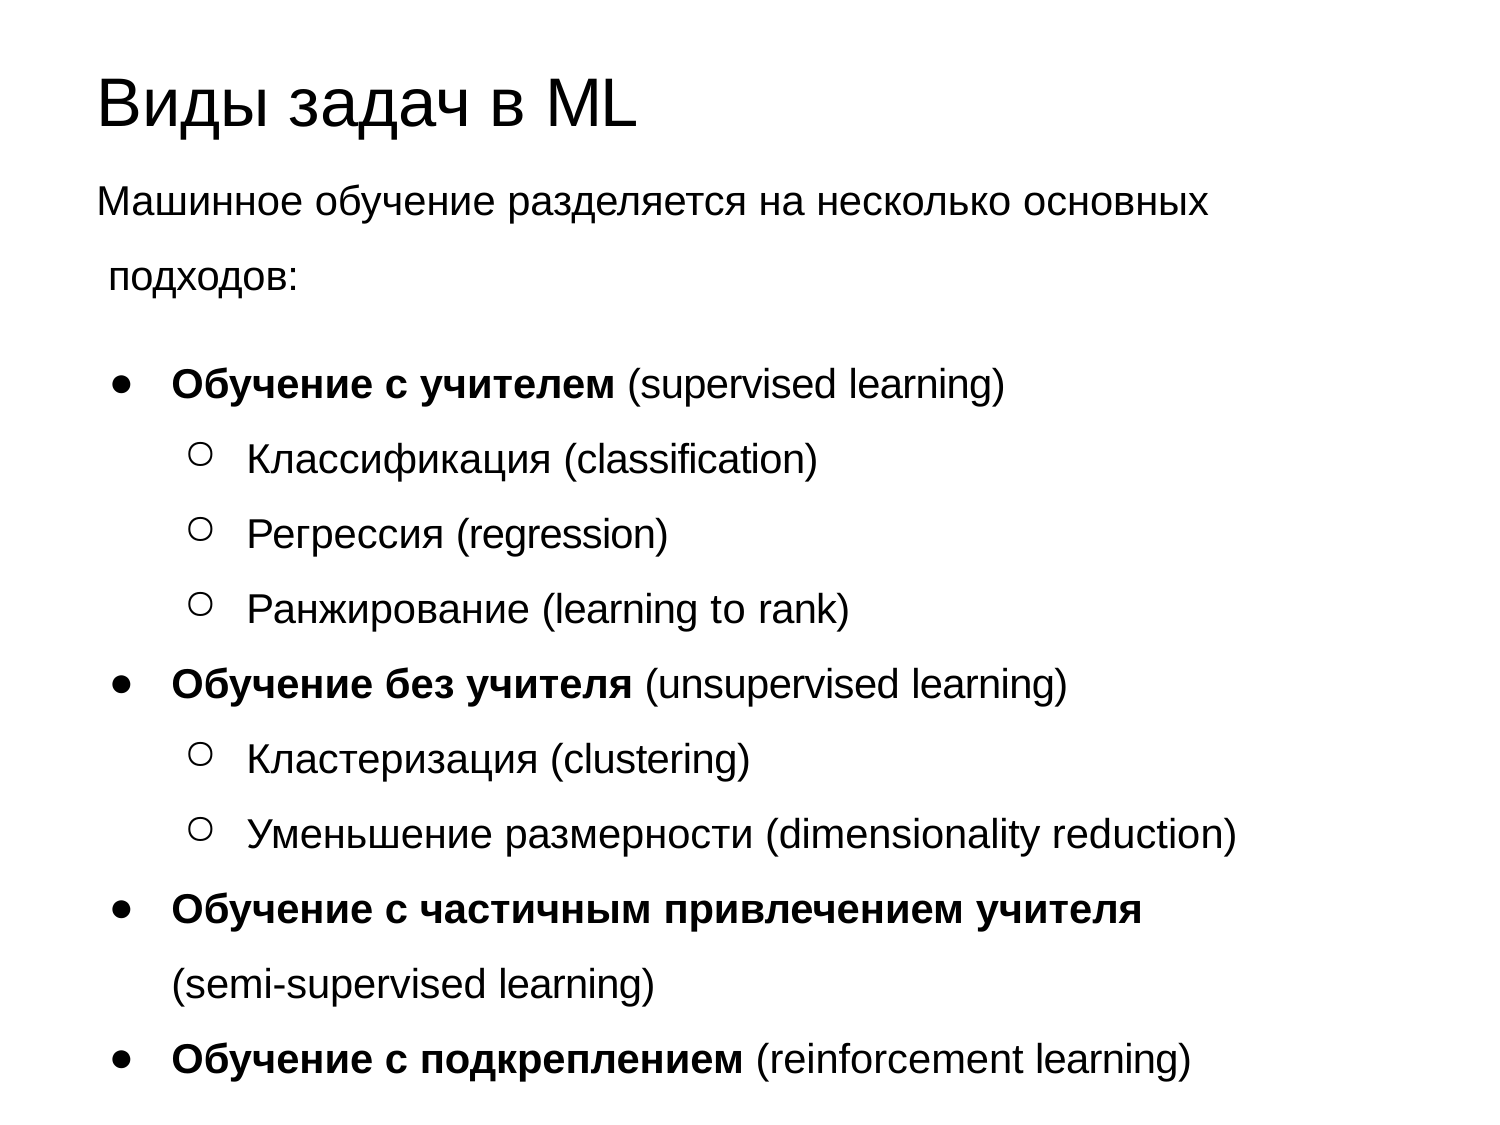

# Виды задач в ML
Машинное обучение разделяется на несколько основных  подходов:
Обучение с учителем (supervised learning)
Классификация (classification)
Регрессия (regression)
Ранжирование (learning to rank)
Обучение без учителя (unsupervised learning)
Кластеризация (clustering)
Уменьшение размерности (dimensionality reduction)
Обучение с частичным привлечением учителя
(semi-supervised learning)
Обучение с подкреплением (reinforcement learning)